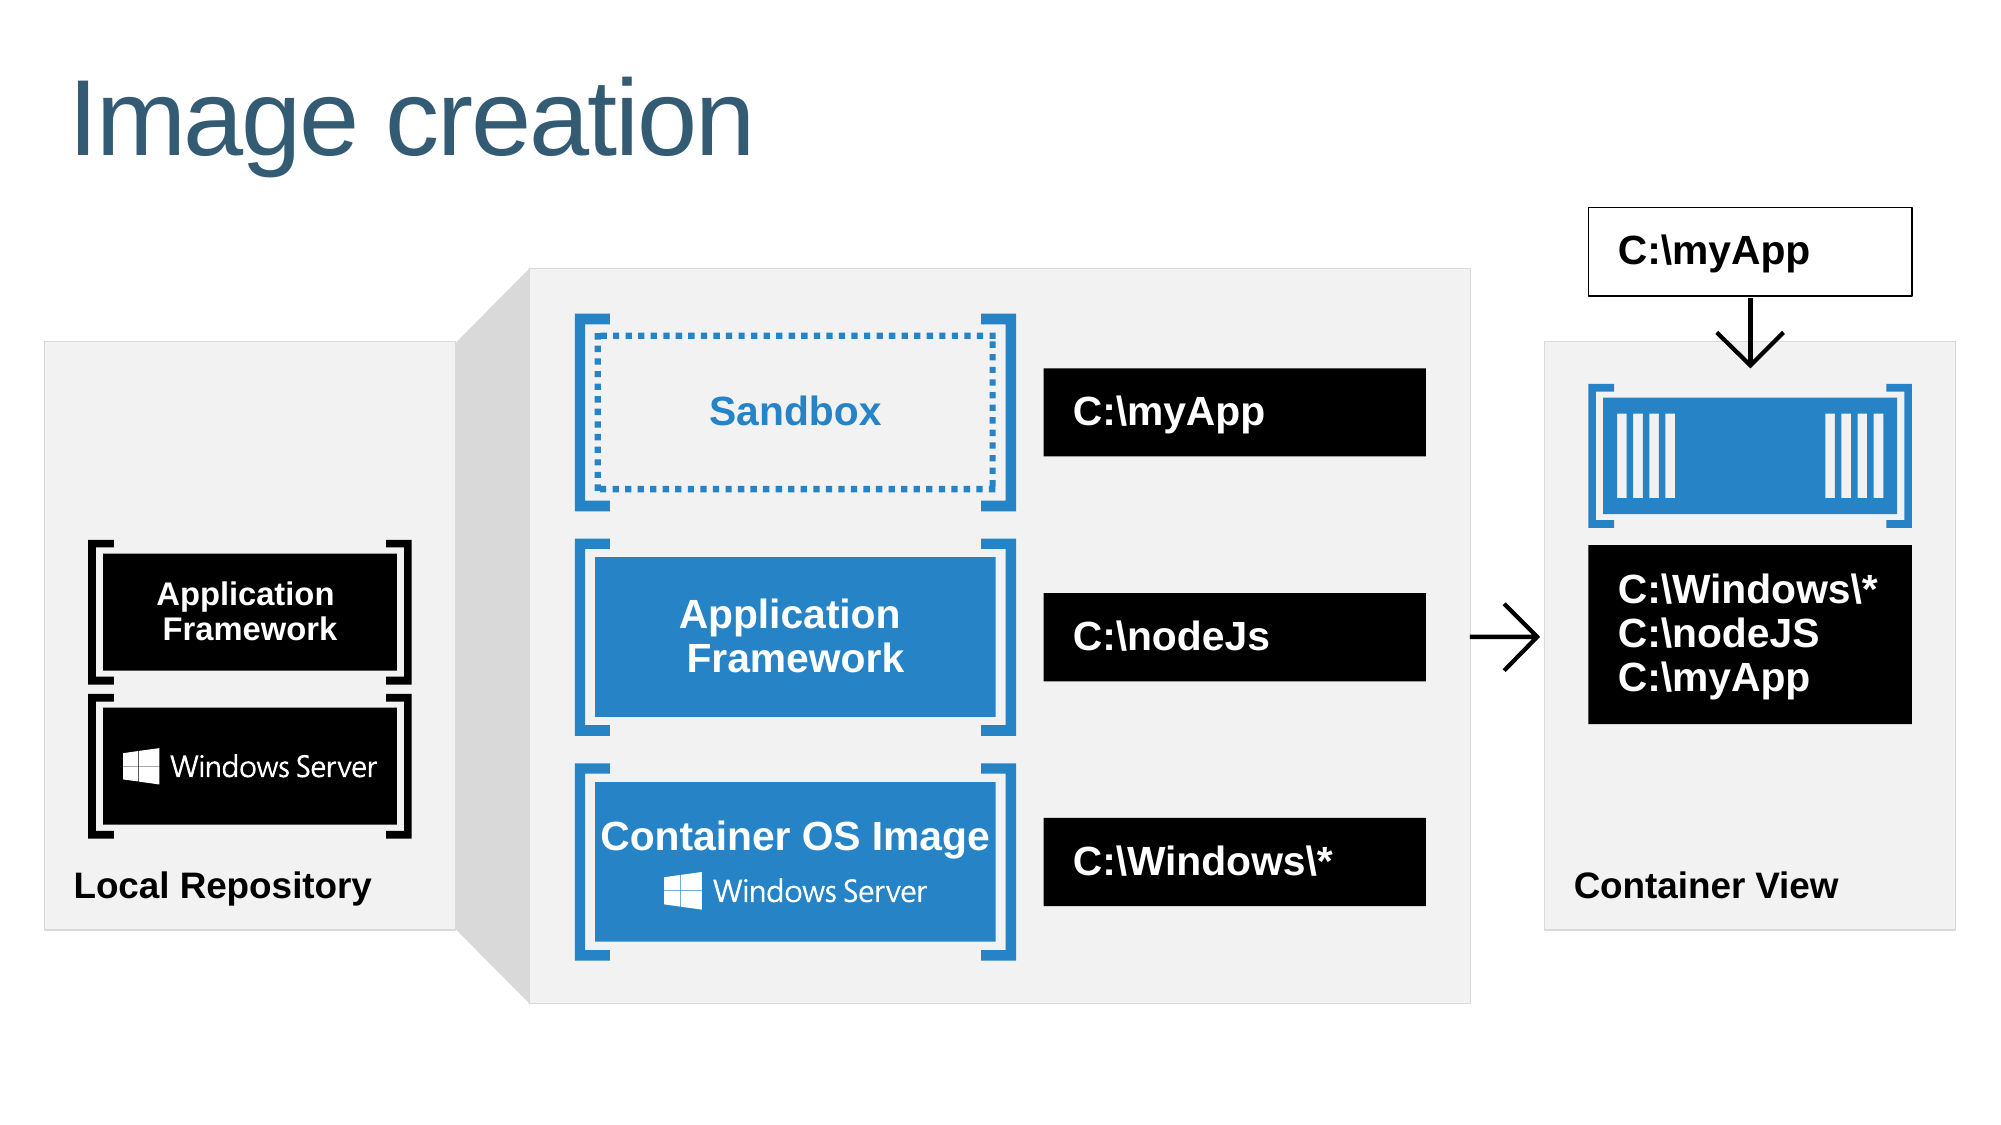

# Image creation
C:\myApp

Sandbox
Local Repository
Container View
C:\myApp

Application
Framework
Application
Framework
C:\Windows\*
C:\nodeJS
C:\myApp
C:\nodeJs

Container OS Image

C:\Windows\*